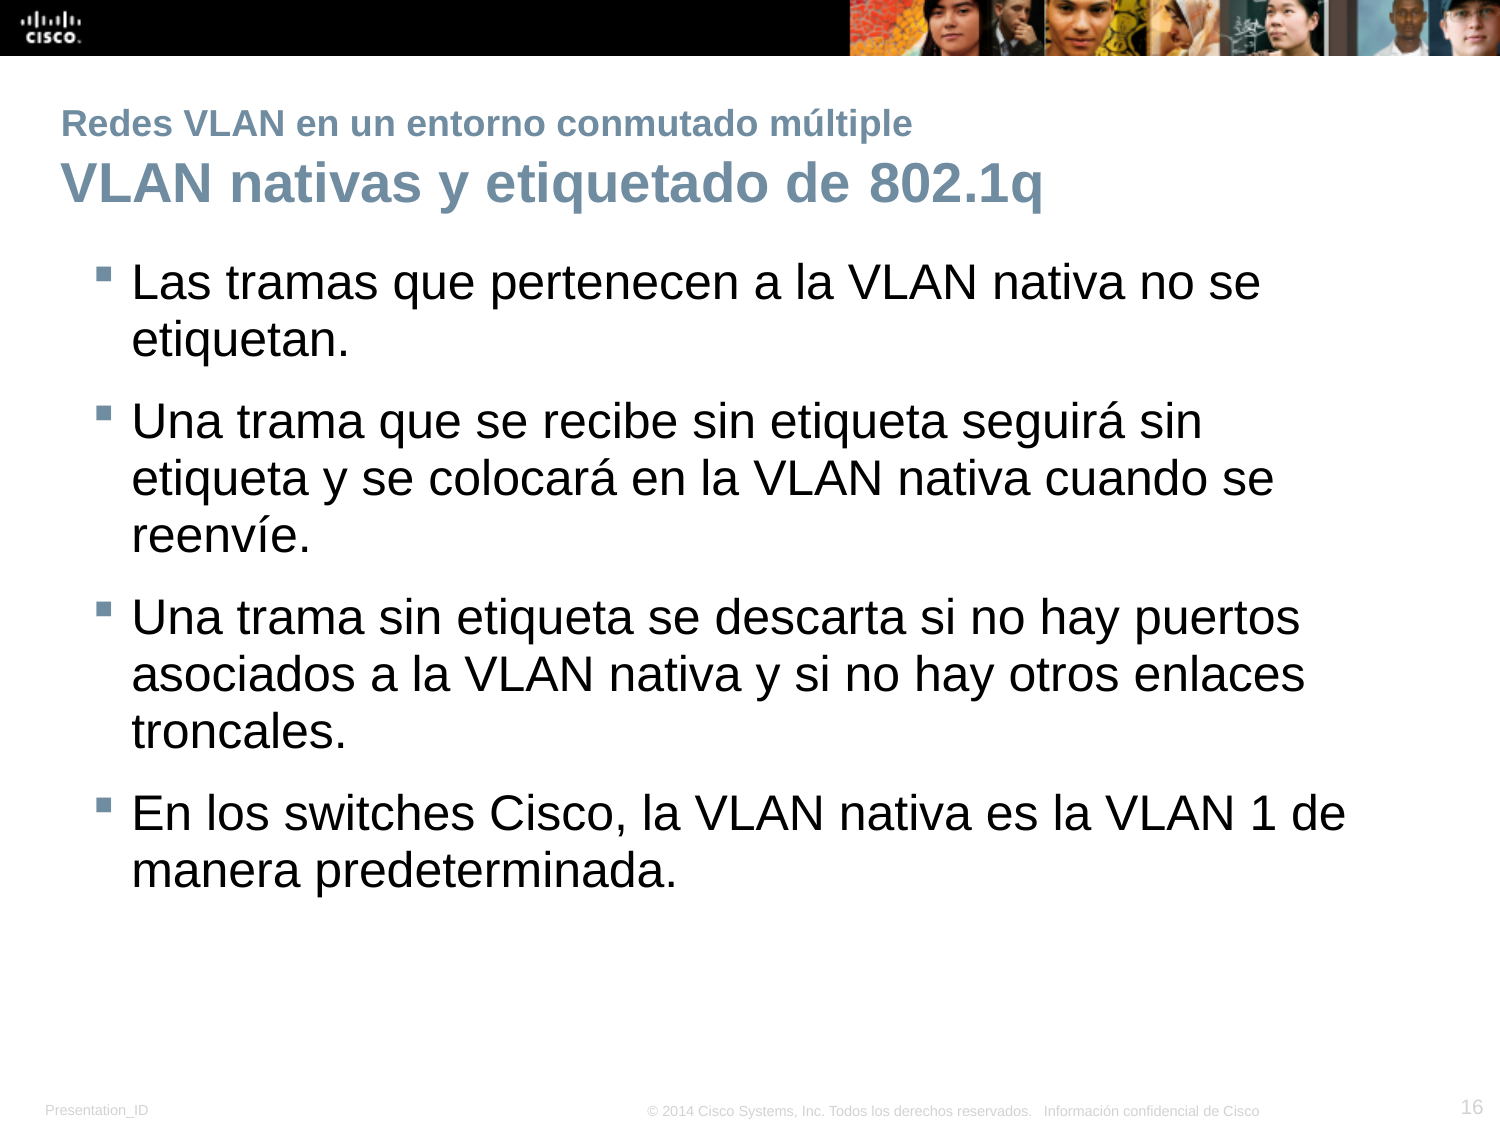

# Redes VLAN en un entorno conmutado múltiple VLAN nativas y etiquetado de 802.1q
Las tramas que pertenecen a la VLAN nativa no se etiquetan.
Una trama que se recibe sin etiqueta seguirá sin etiqueta y se colocará en la VLAN nativa cuando se reenvíe.
Una trama sin etiqueta se descarta si no hay puertos asociados a la VLAN nativa y si no hay otros enlaces troncales.
En los switches Cisco, la VLAN nativa es la VLAN 1 de manera predeterminada.